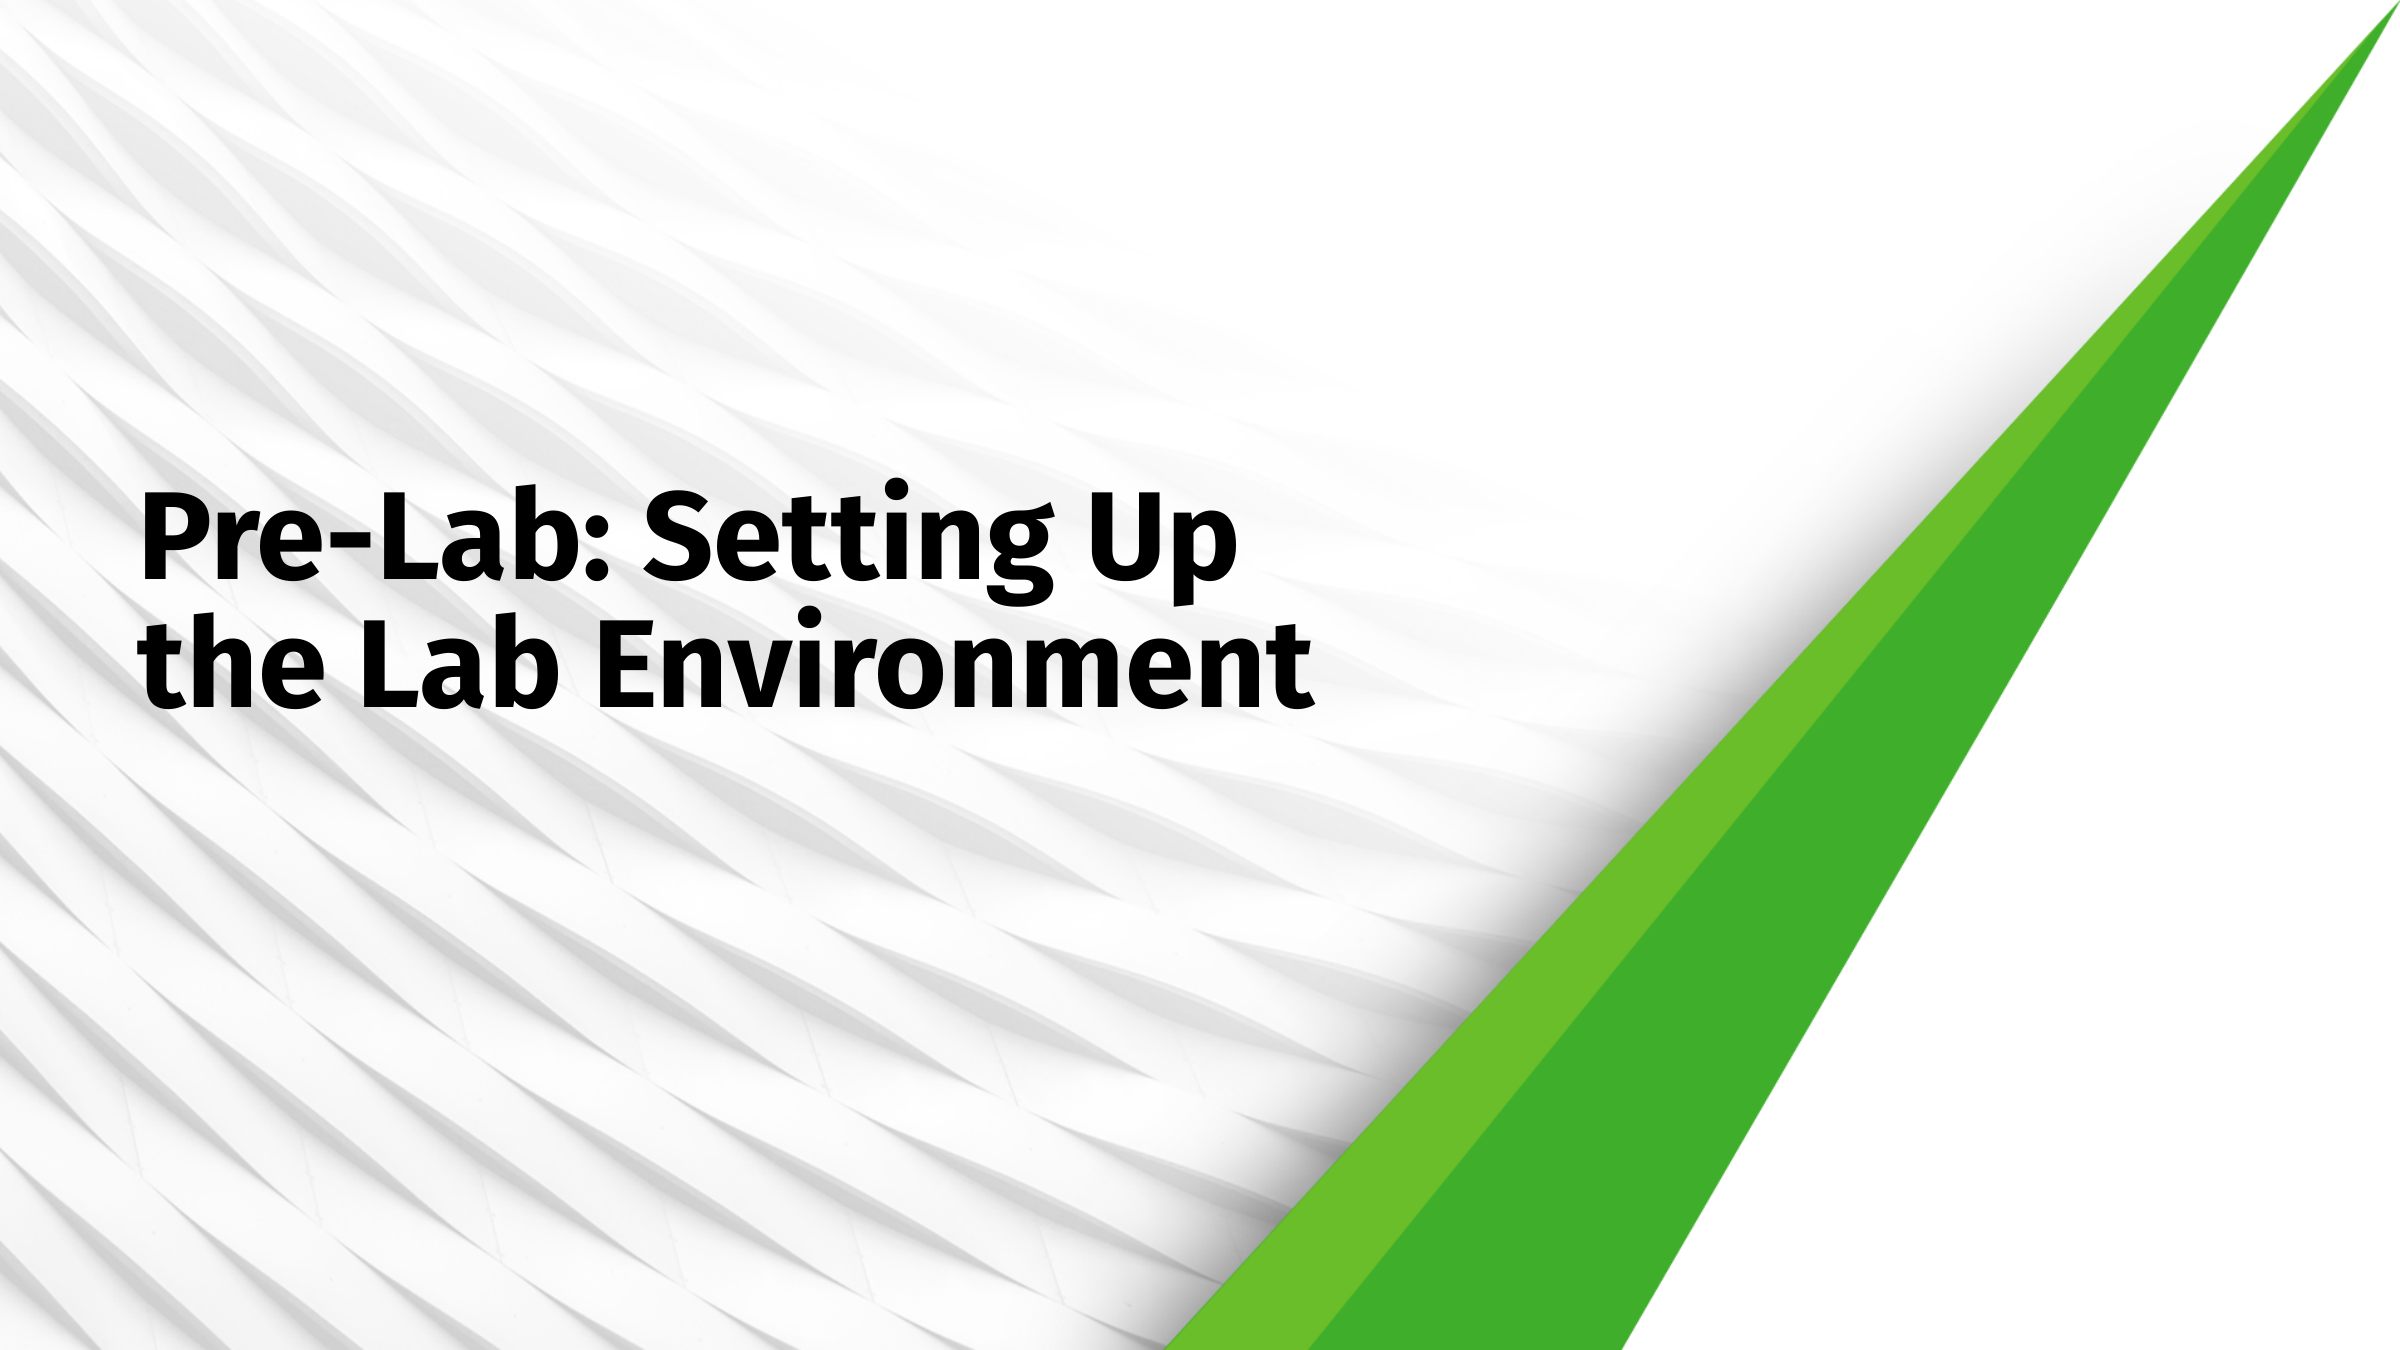

# Pre-Lab: Setting Up the Lab Environment